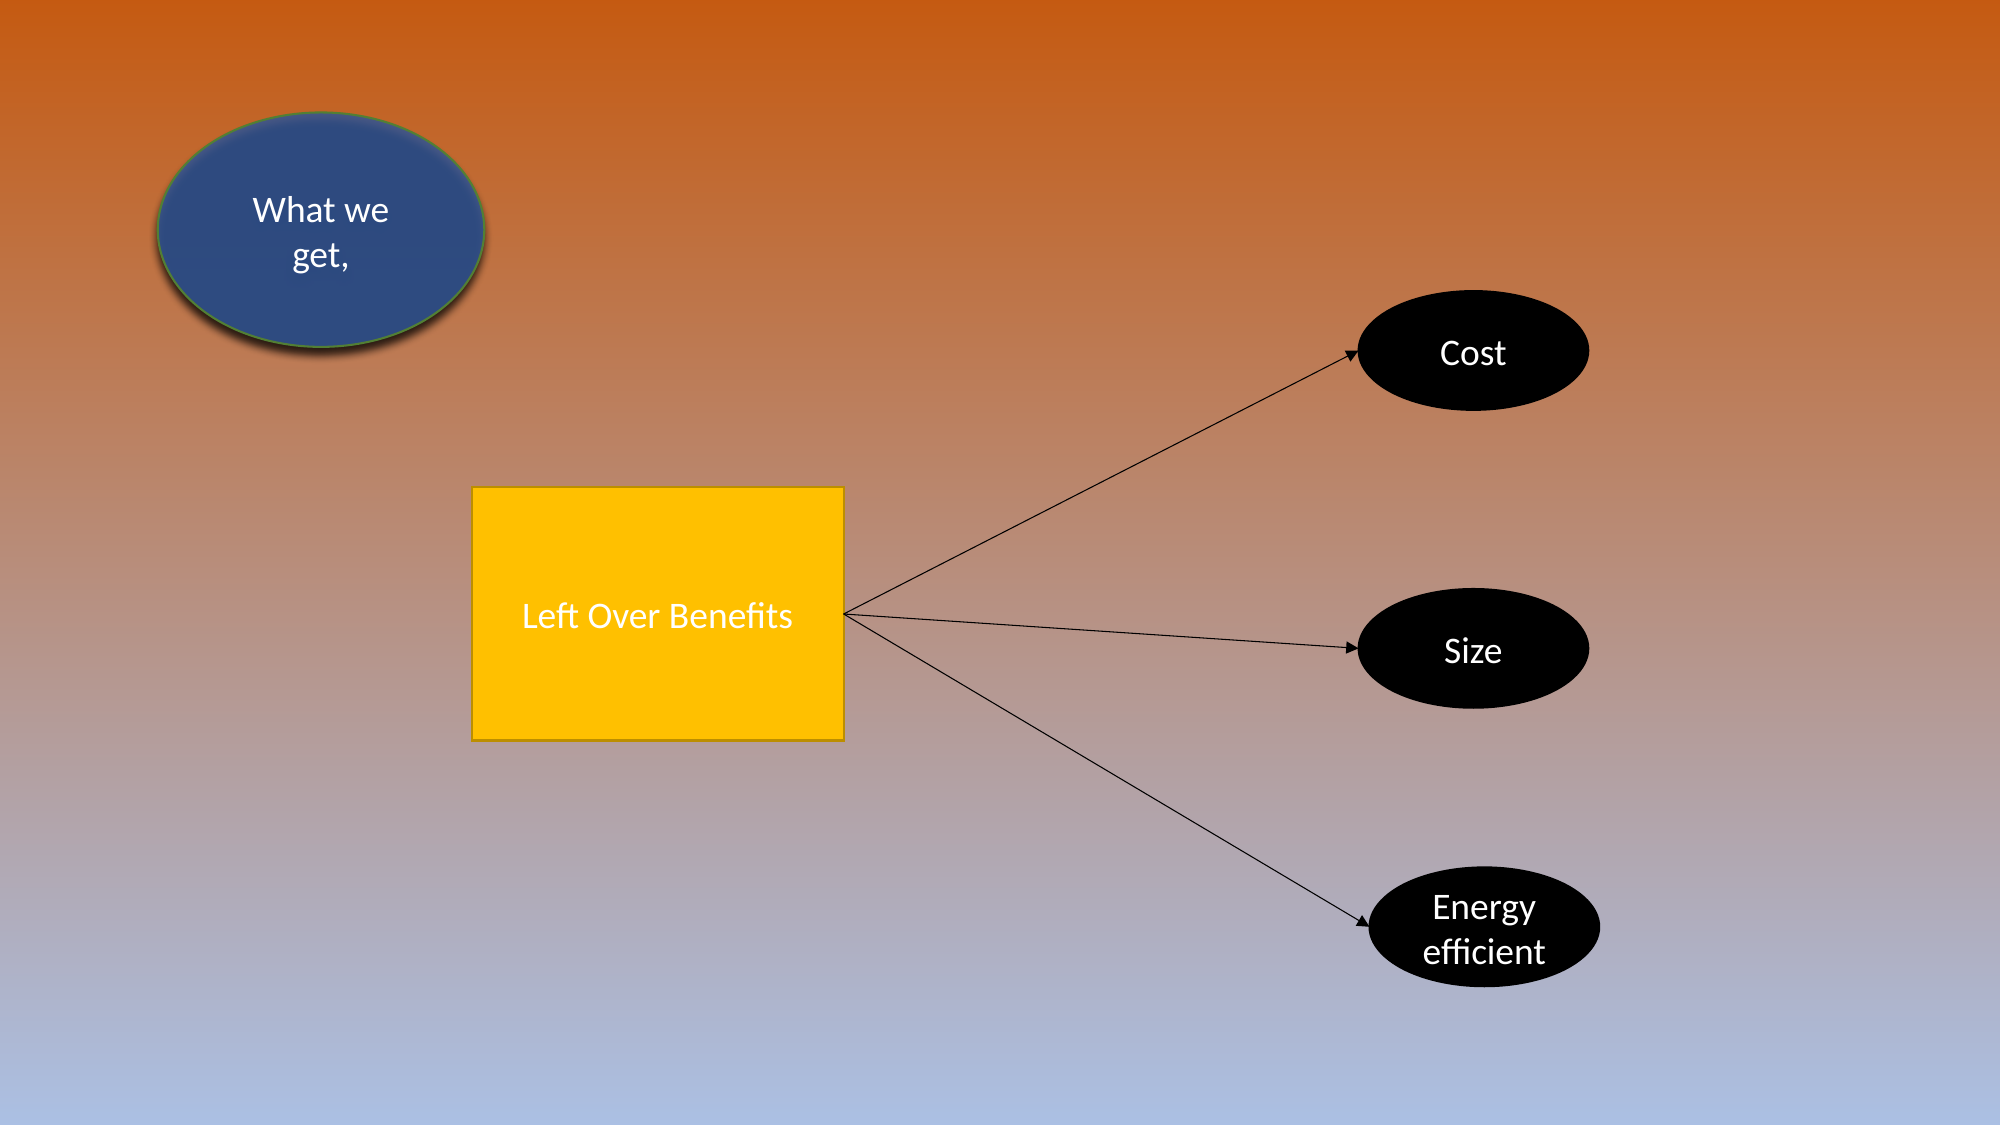

What we get,
Cost
Left Over Benefits
Size
Energy efficient